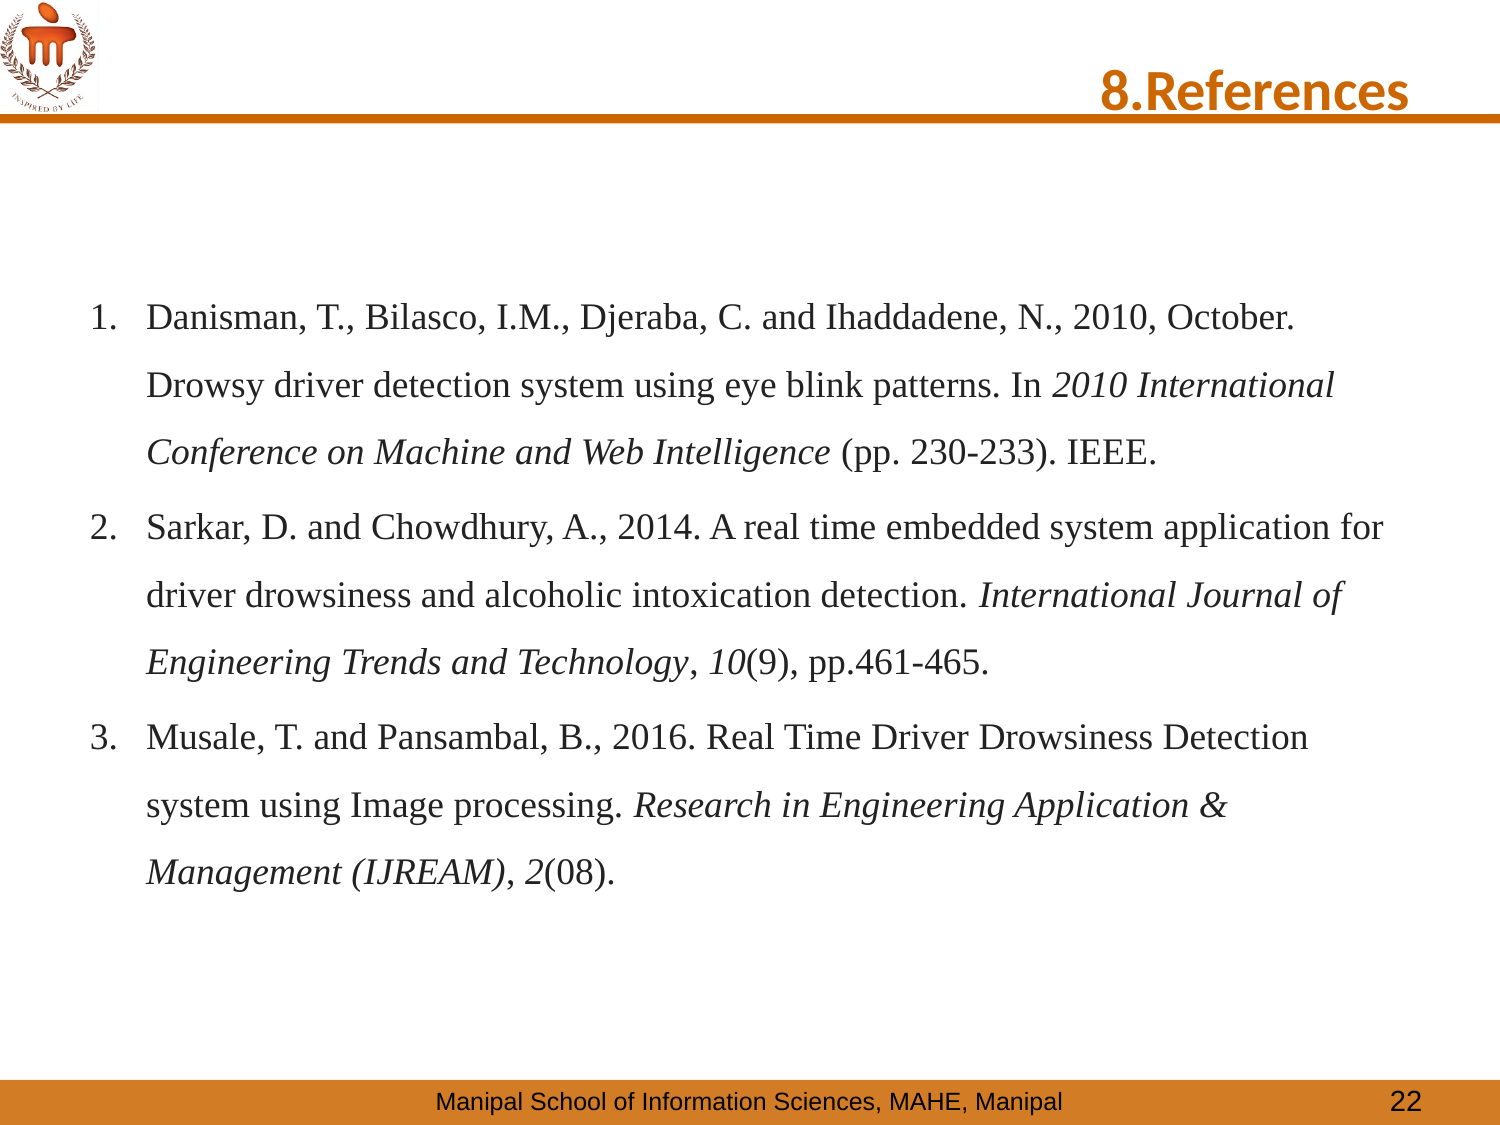

# 8.References
Danisman, T., Bilasco, I.M., Djeraba, C. and Ihaddadene, N., 2010, October. Drowsy driver detection system using eye blink patterns. In 2010 International Conference on Machine and Web Intelligence (pp. 230-233). IEEE.
Sarkar, D. and Chowdhury, A., 2014. A real time embedded system application for driver drowsiness and alcoholic intoxication detection. International Journal of Engineering Trends and Technology, 10(9), pp.461-465.
Musale, T. and Pansambal, B., 2016. Real Time Driver Drowsiness Detection system using Image processing. Research in Engineering Application & Management (IJREAM), 2(08).

22